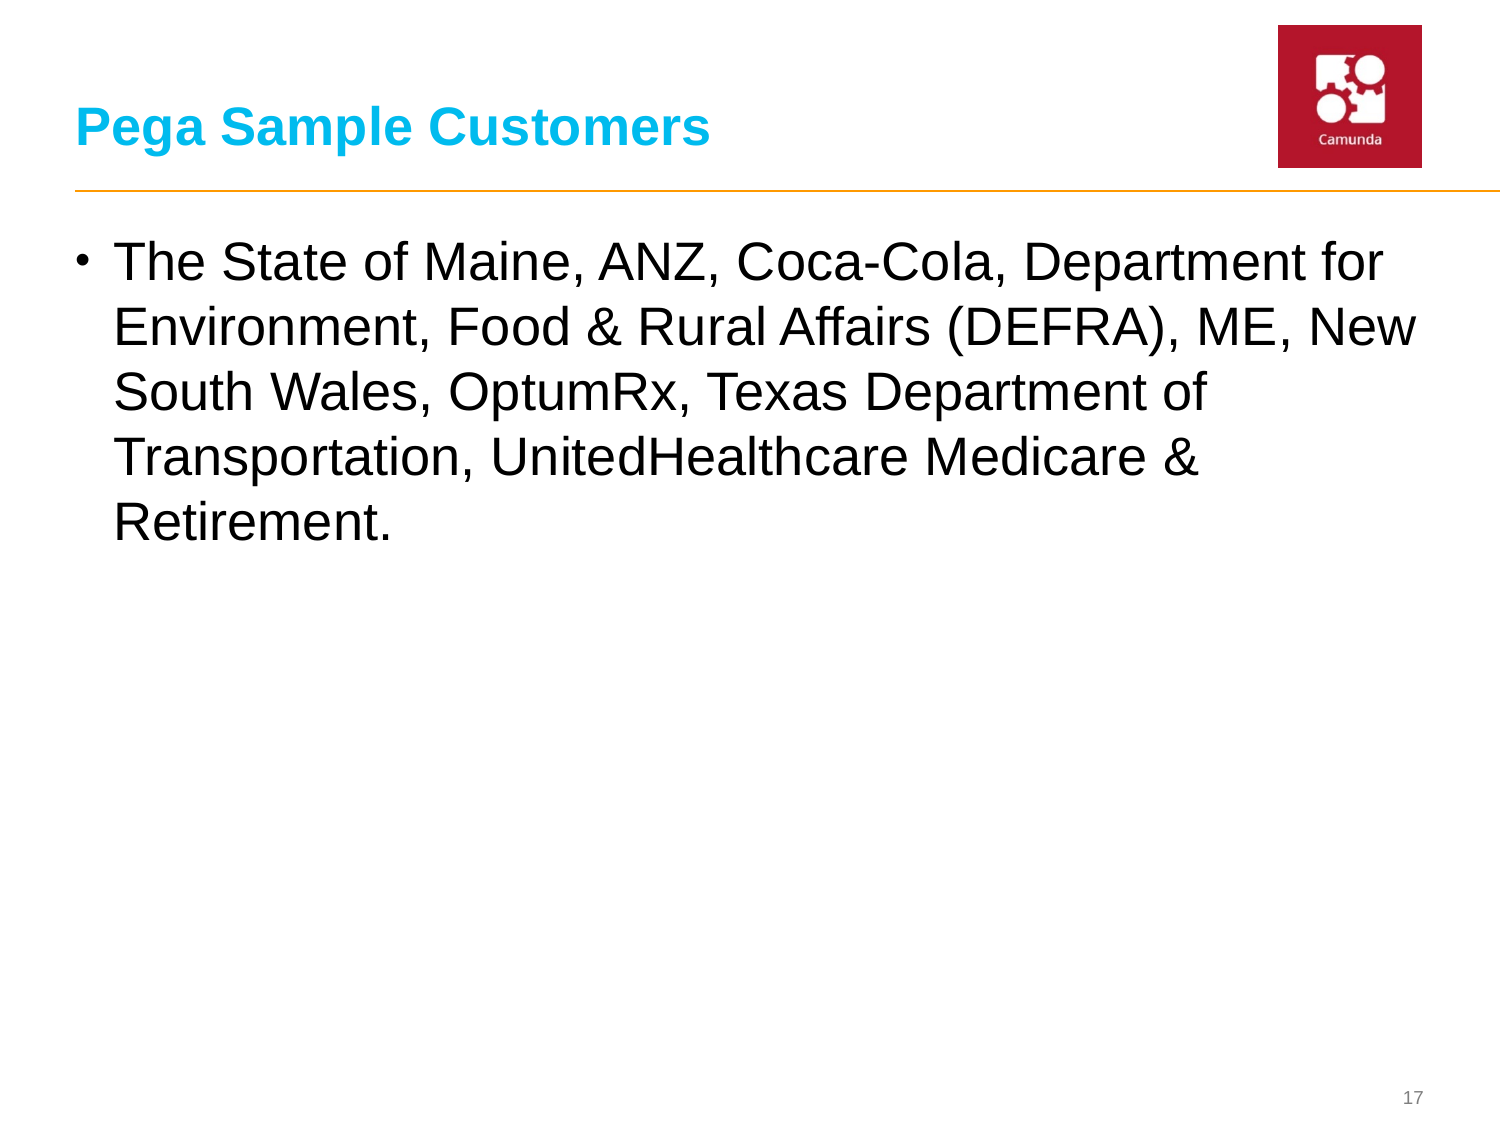

# Pega Sample Customers
The State of Maine, ANZ, Coca-Cola, Department for Environment, Food & Rural Affairs (DEFRA), ME, New South Wales, OptumRx, Texas Department of Transportation, UnitedHealthcare Medicare & Retirement.